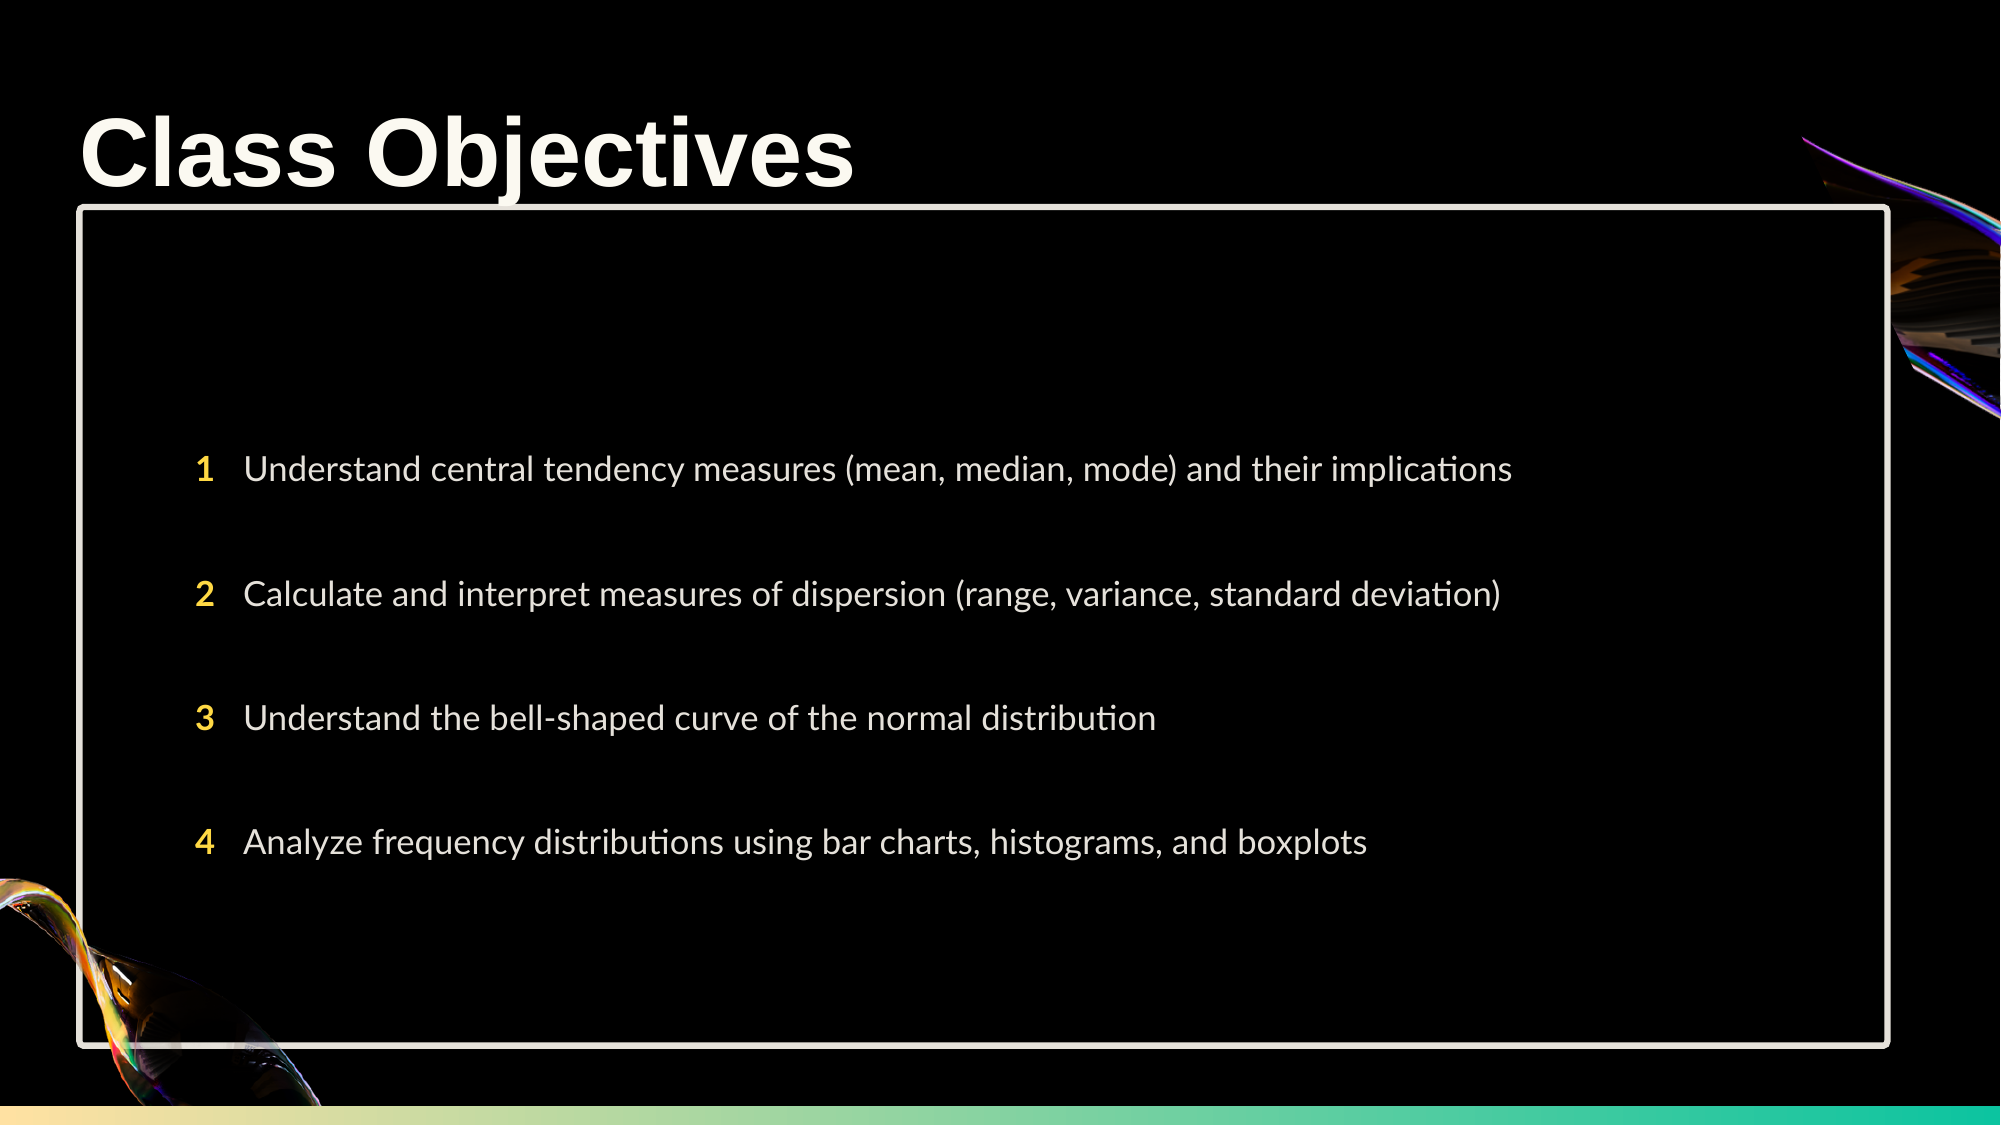

Class Objectives

1
Understand central tendency measures (mean, median, mode) and their implications
2
Calculate and interpret measures of dispersion (range, variance, standard deviation)
3
Understand the bell-shaped curve of the normal distribution
4
Analyze frequency distributions using bar charts, histograms, and boxplots